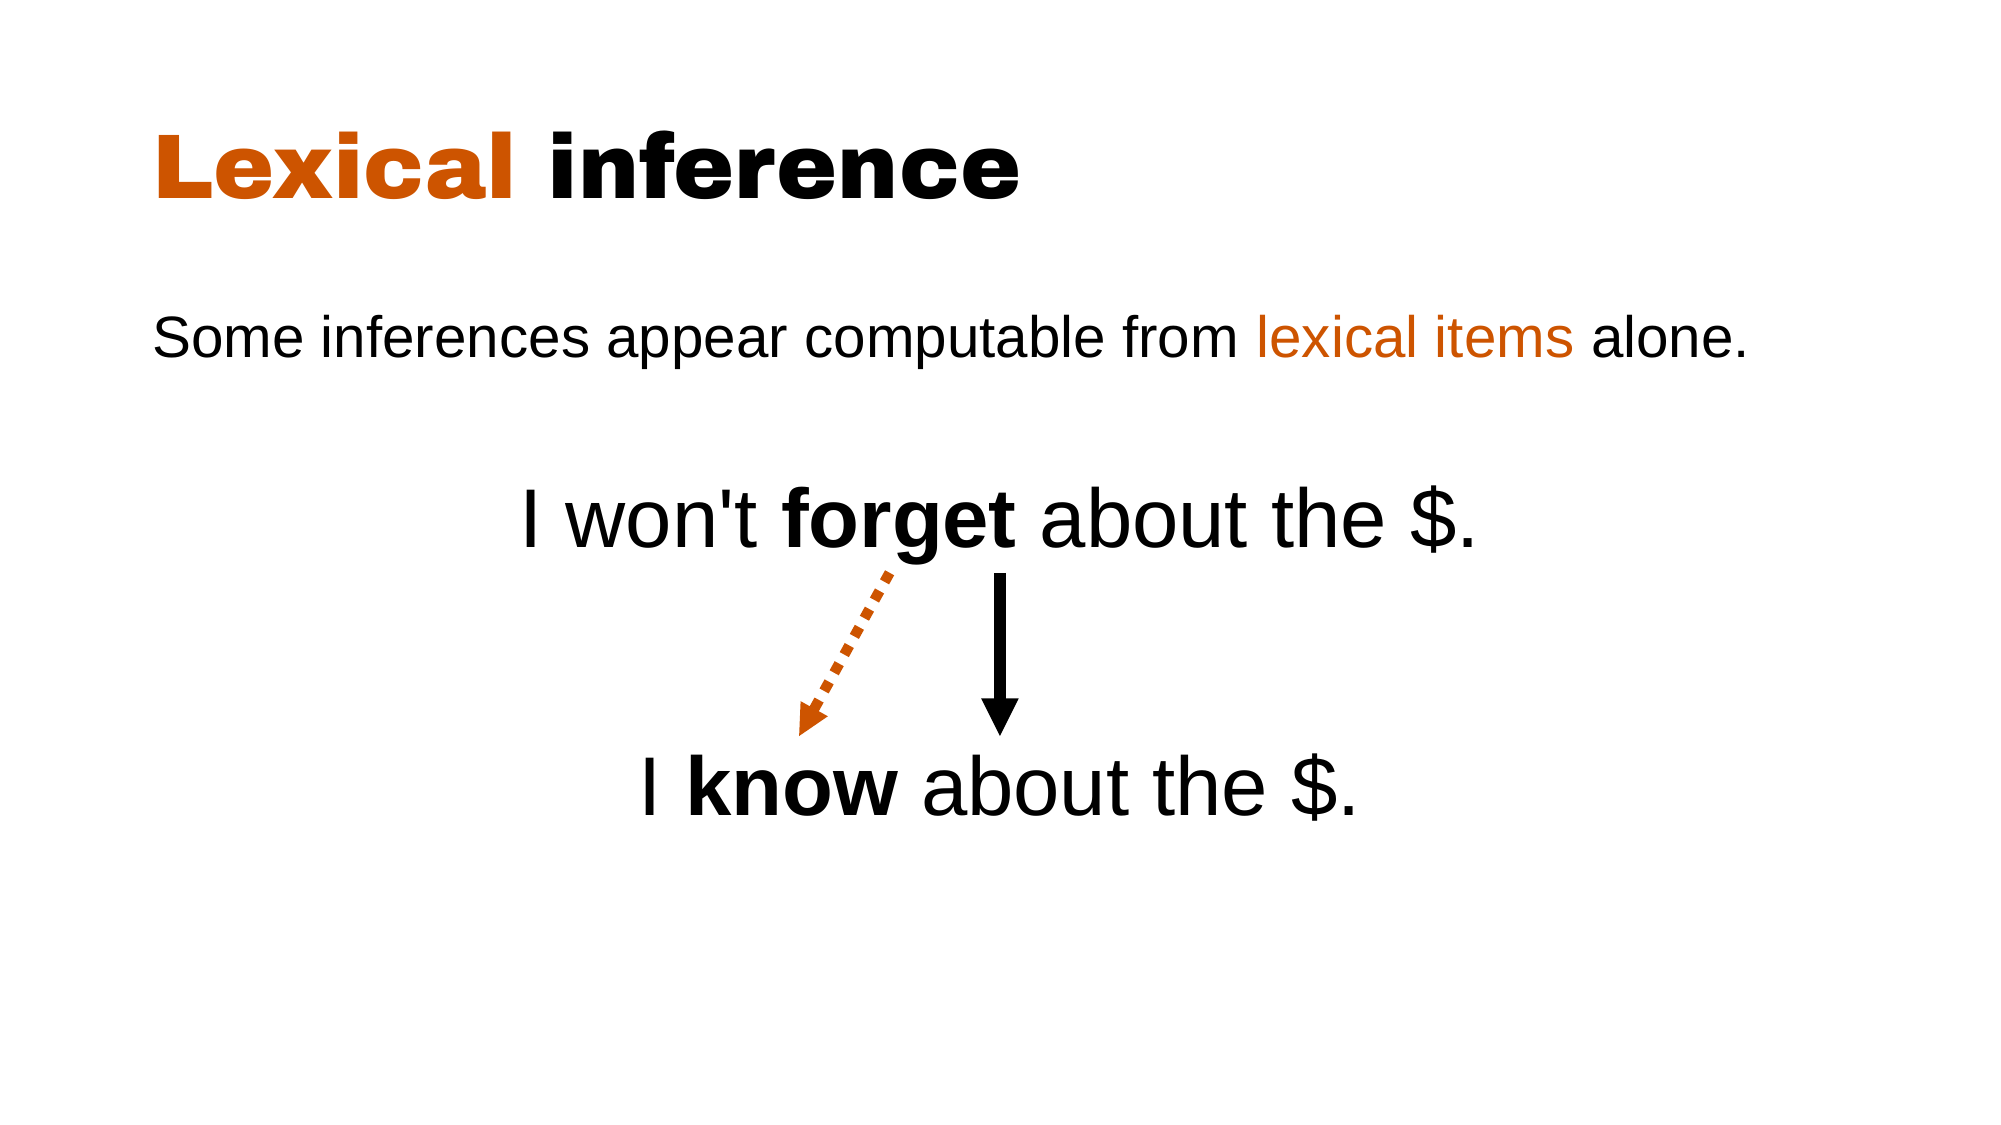

# Lexical inference
Some inferences appear computable from lexical items alone.
I won't forget about the $.
I know about the $.